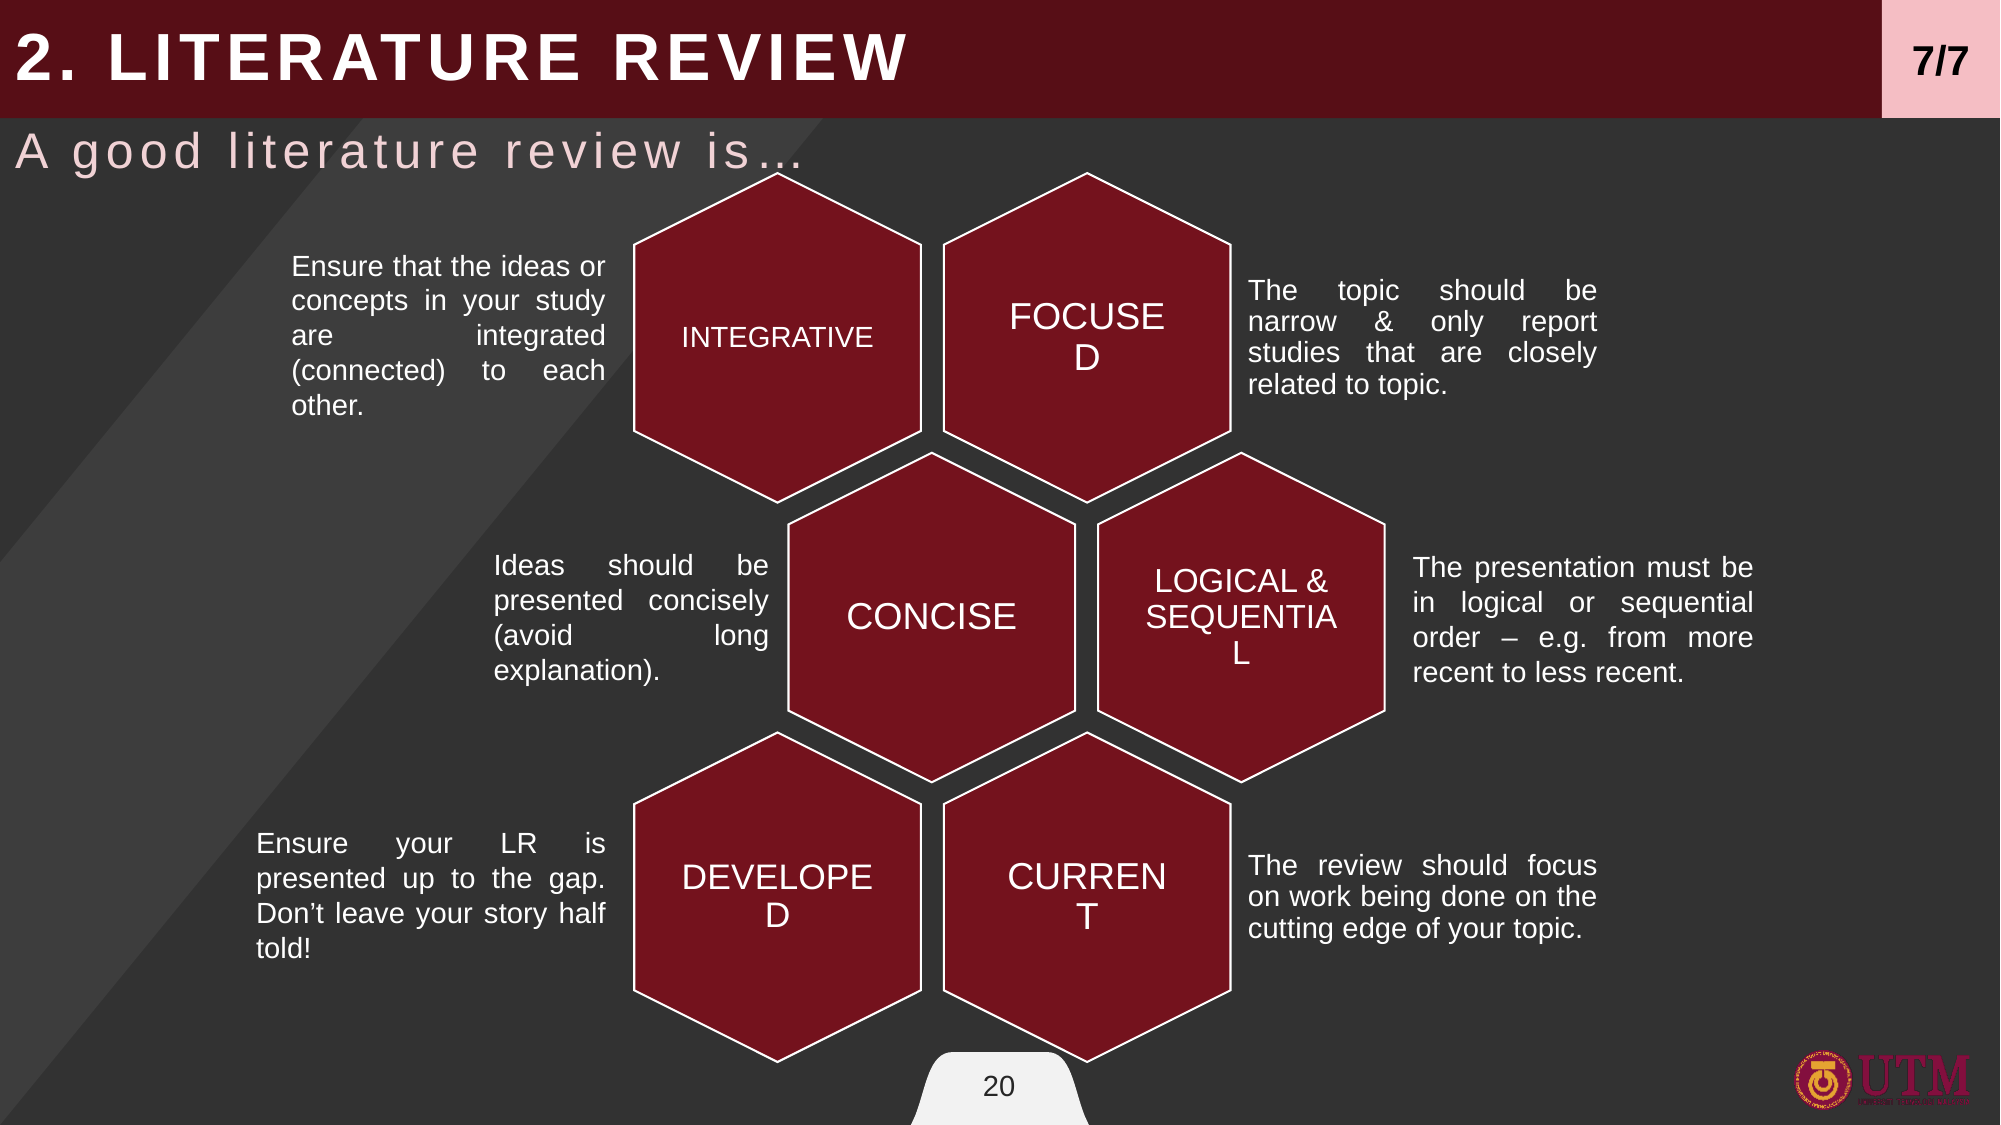

# 2. LITERATURE REVIEW
7/7
A good literature review is…
FOCUSED
The topic should be narrow & only report studies that are closely related to topic.
INTEGRATIVE
CONCISE

LOGICAL & SEQUENTIAL
CURRENT
The review should focus on work being done on the cutting edge of your topic.
DEVELOPED
Ensure that the ideas or concepts in your study are integrated (connected) to each other.
Ideas should be presented concisely (avoid long explanation).
The presentation must be in logical or sequential order – e.g. from more recent to less recent.
Ensure your LR is presented up to the gap. Don’t leave your story half told!
20